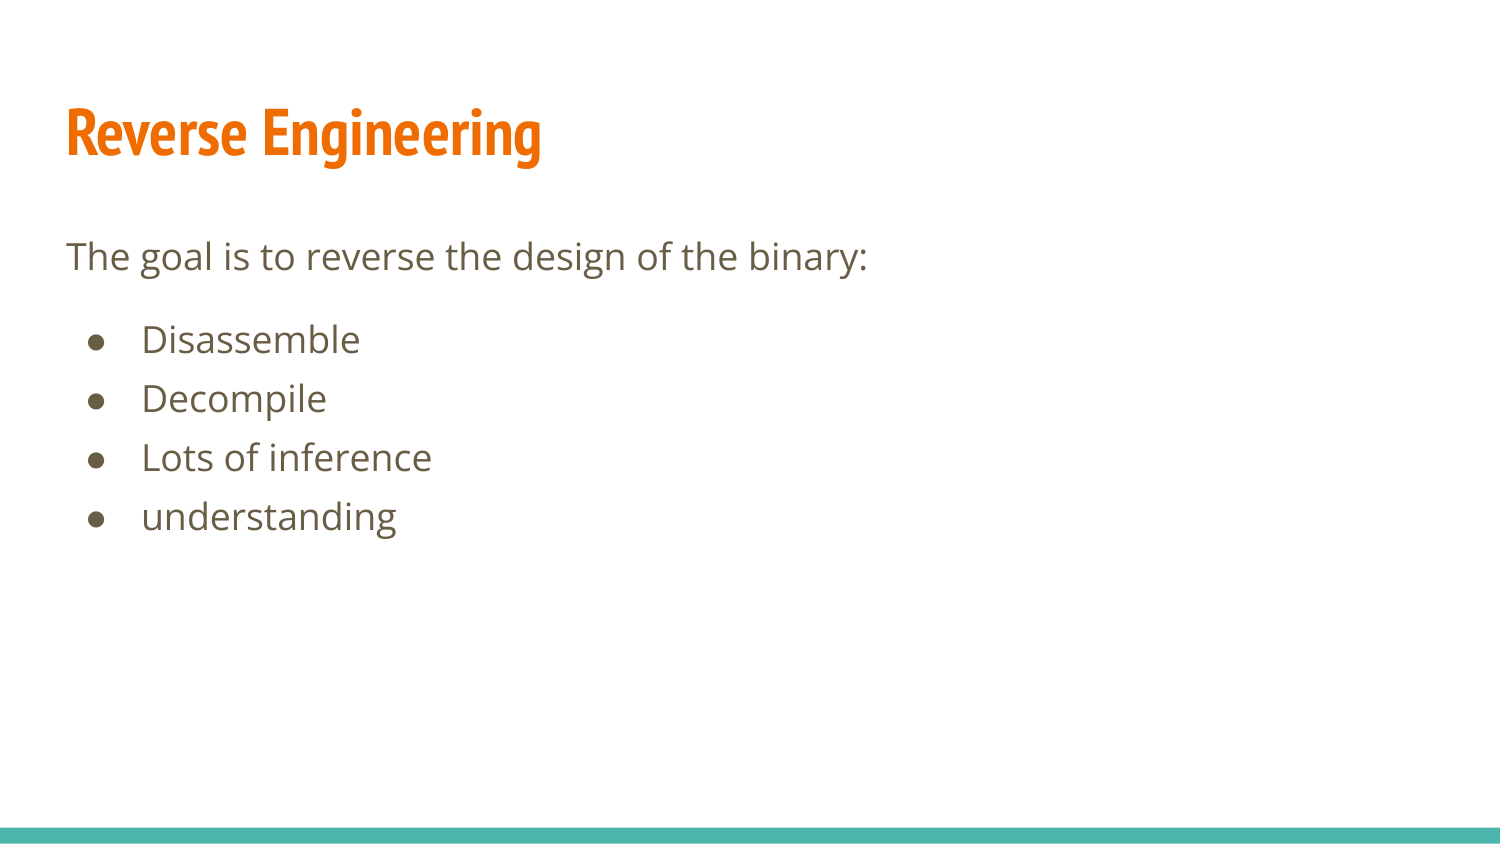

# Reverse Engineering
The goal is to reverse the design of the binary:
Disassemble
Decompile
Lots of inference
understanding